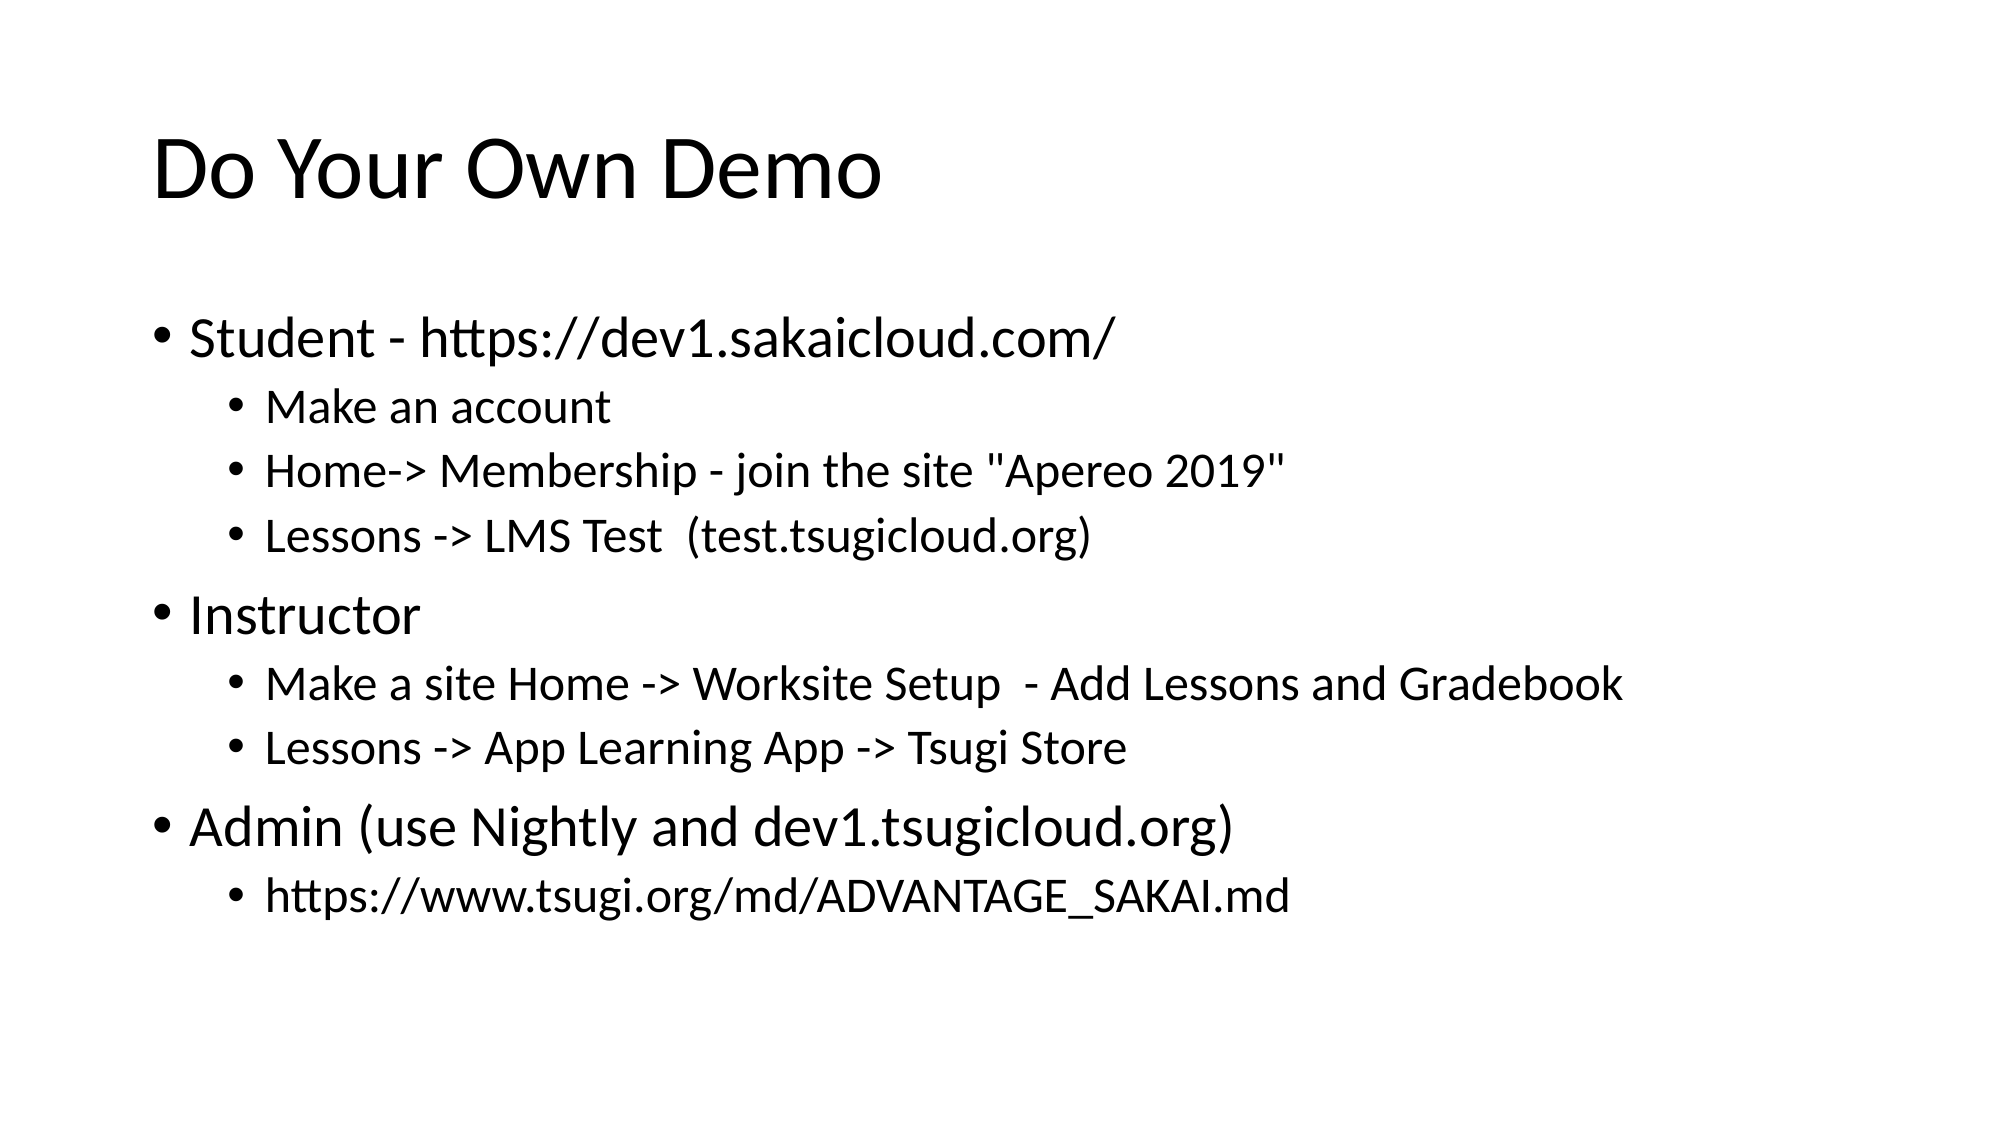

# Do Your Own Demo
Student - https://dev1.sakaicloud.com/
Make an account
Home-> Membership - join the site "Apereo 2019"
Lessons -> LMS Test  (test.tsugicloud.org)
Instructor
Make a site Home -> Worksite Setup  - Add Lessons and Gradebook
Lessons -> App Learning App -> Tsugi Store
Admin (use Nightly and dev1.tsugicloud.org)
https://www.tsugi.org/md/ADVANTAGE_SAKAI.md